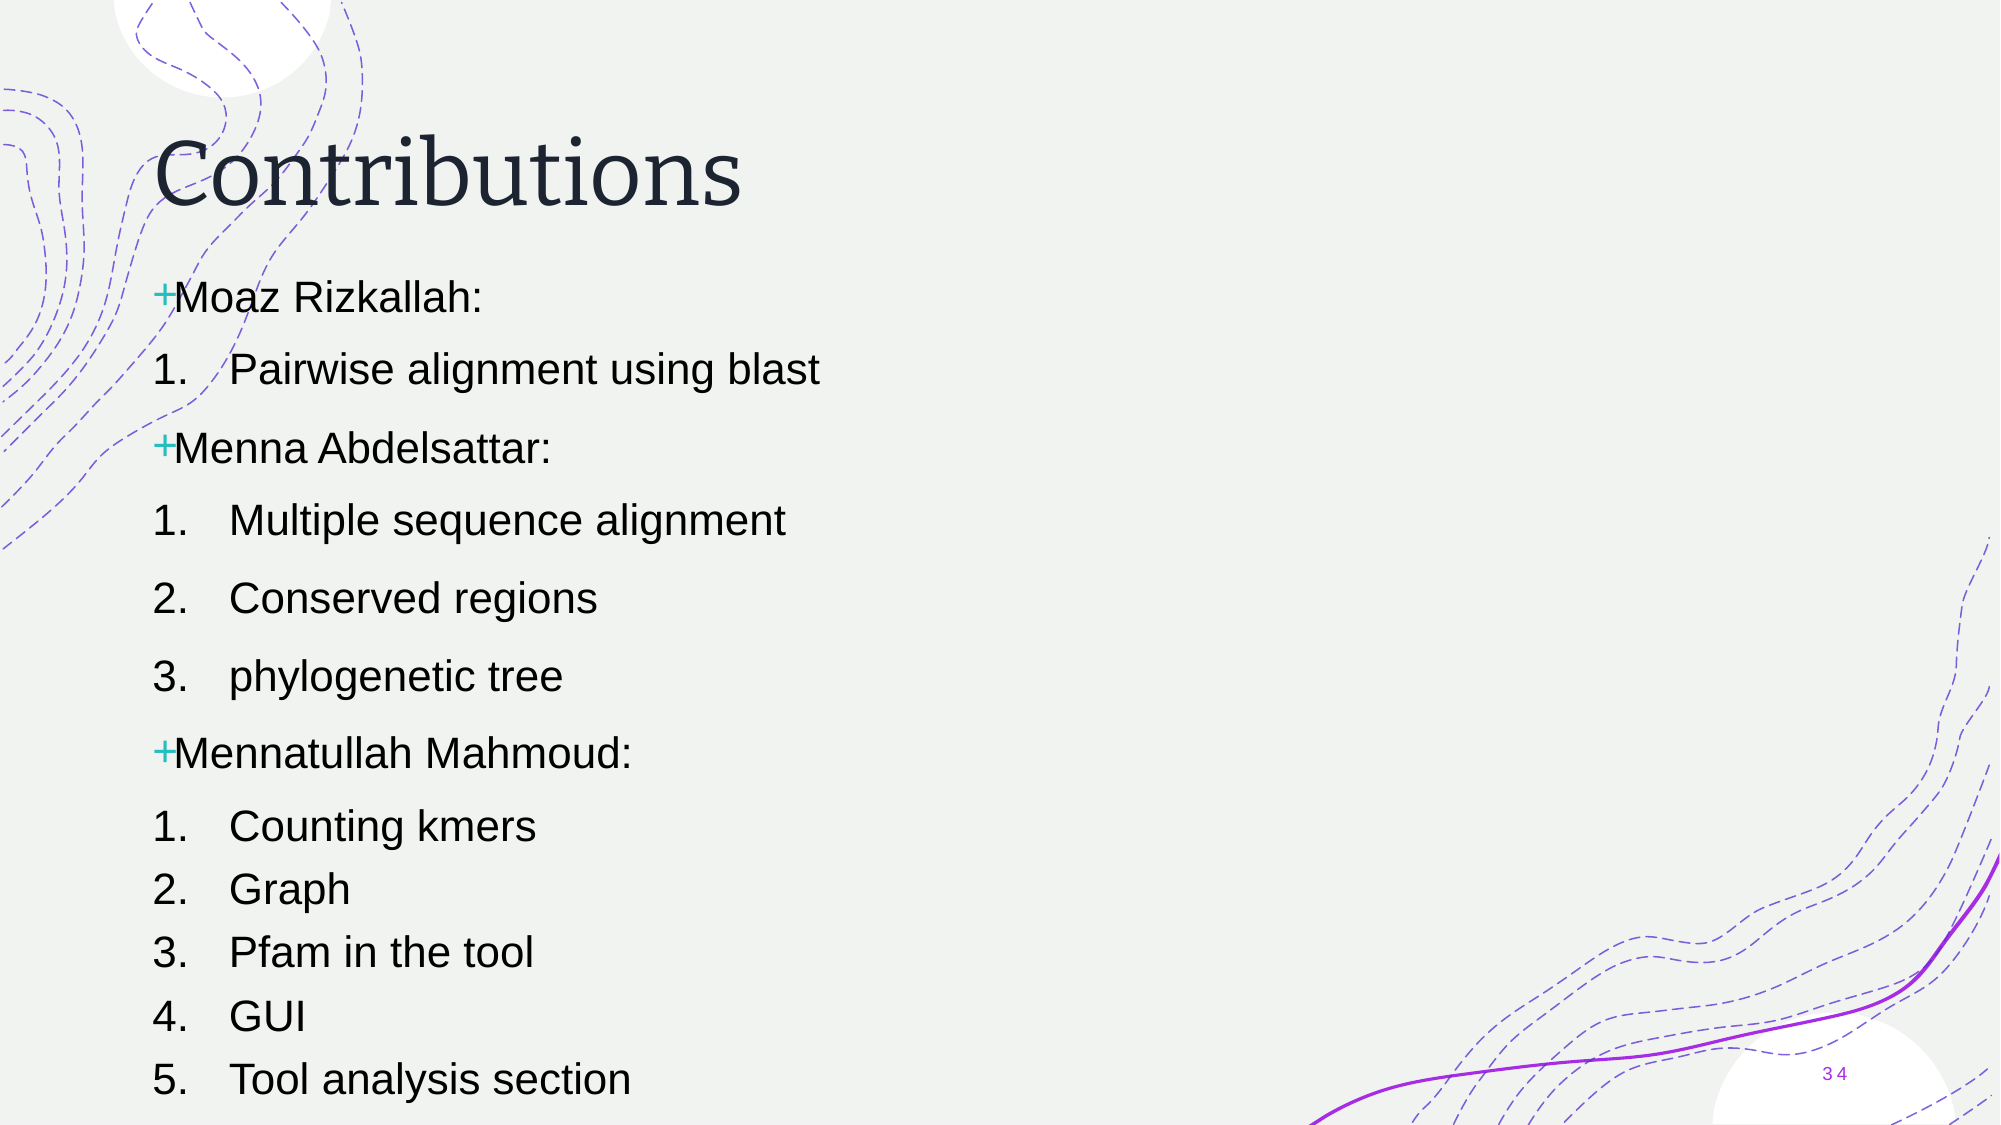

# Contributions
 Moaz Rizkallah:
Pairwise alignment using blast
 Menna Abdelsattar:
Multiple sequence alignment
Conserved regions
phylogenetic tree
 Mennatullah Mahmoud:
Counting kmers
Graph
Pfam in the tool
GUI
Tool analysis section

34